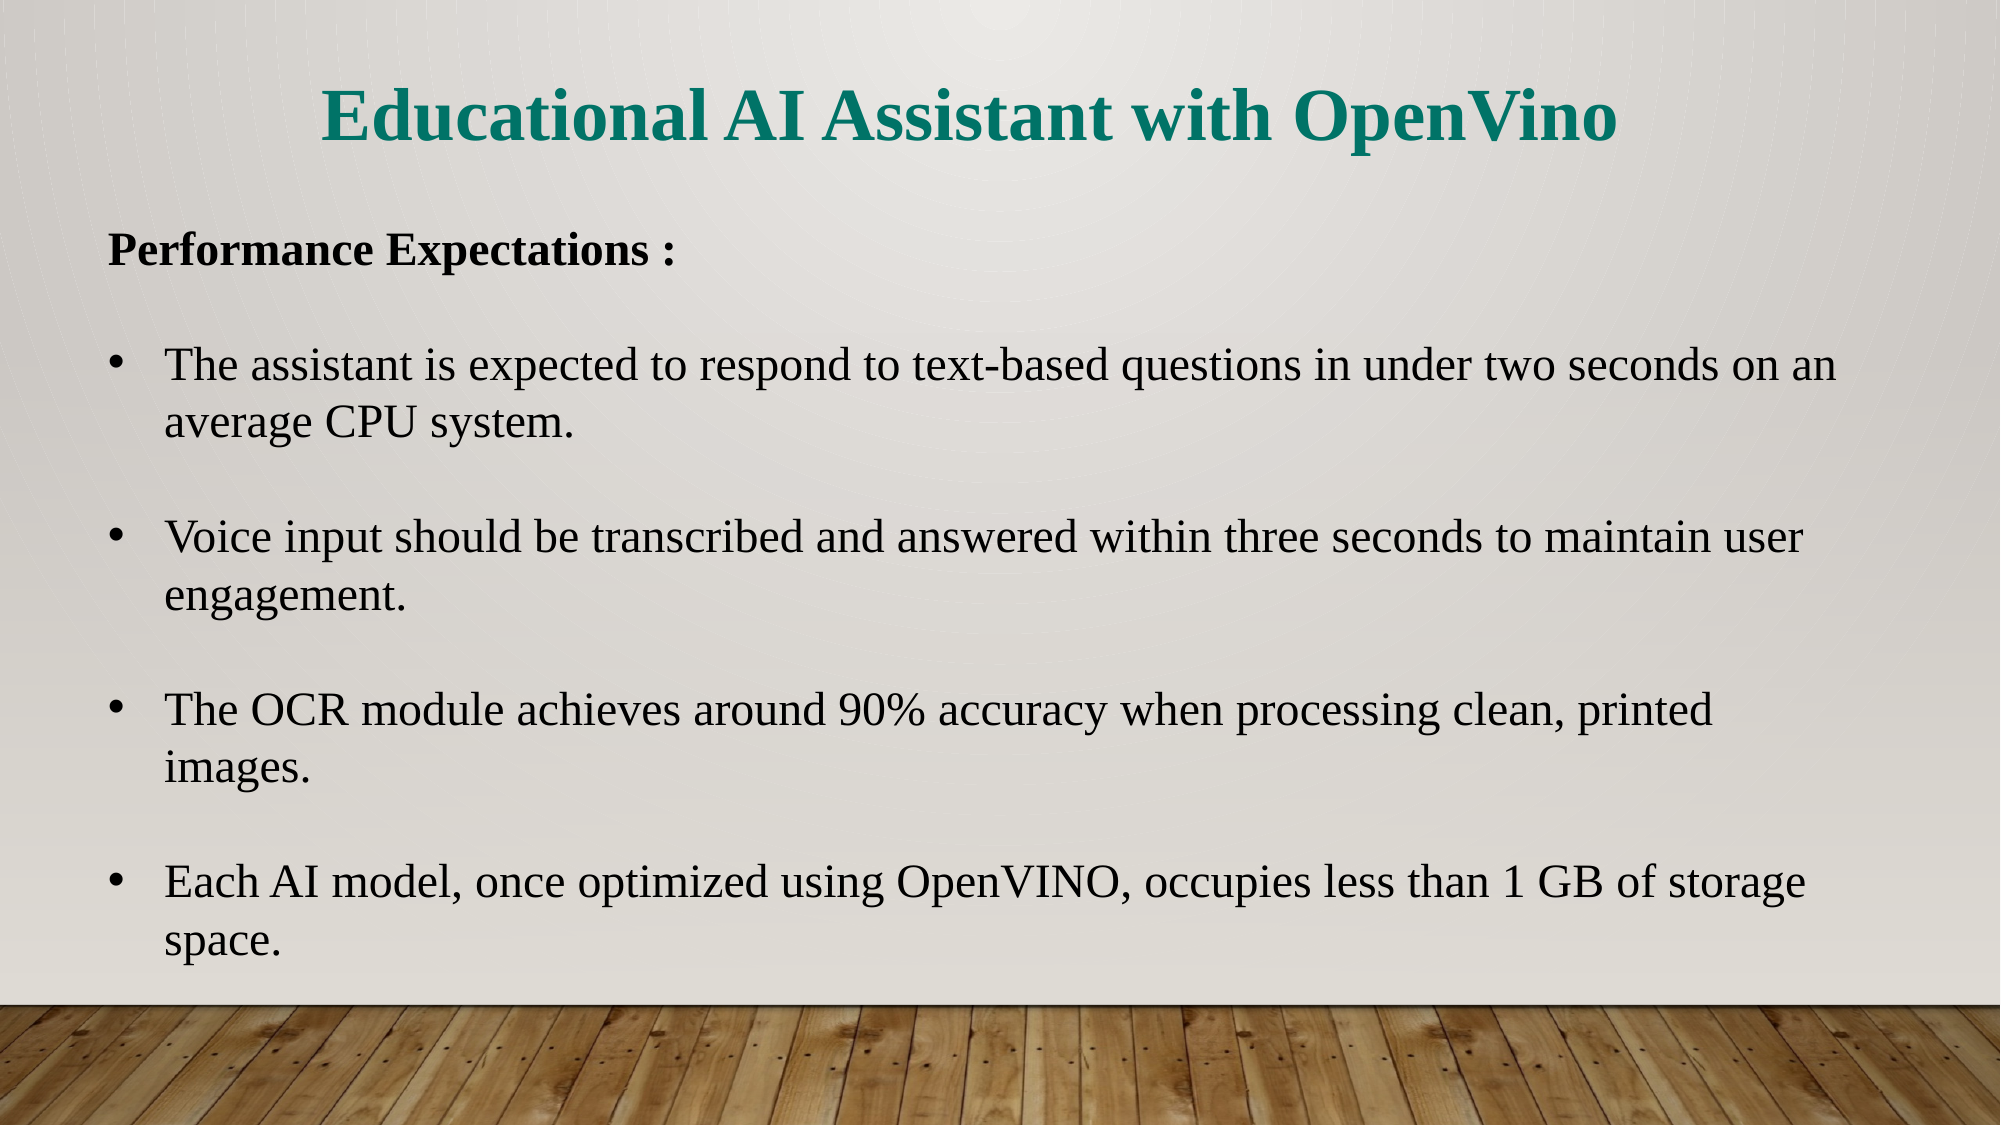

Educational AI Assistant with OpenVino

Performance Expectations :

The assistant is expected to respond to text-based questions in under two seconds on an average CPU system.

Voice input should be transcribed and answered within three seconds to maintain user engagement.

The OCR module achieves around 90% accuracy when processing clean, printed images.

Each AI model, once optimized using OpenVINO, occupies less than 1 GB of storage space.